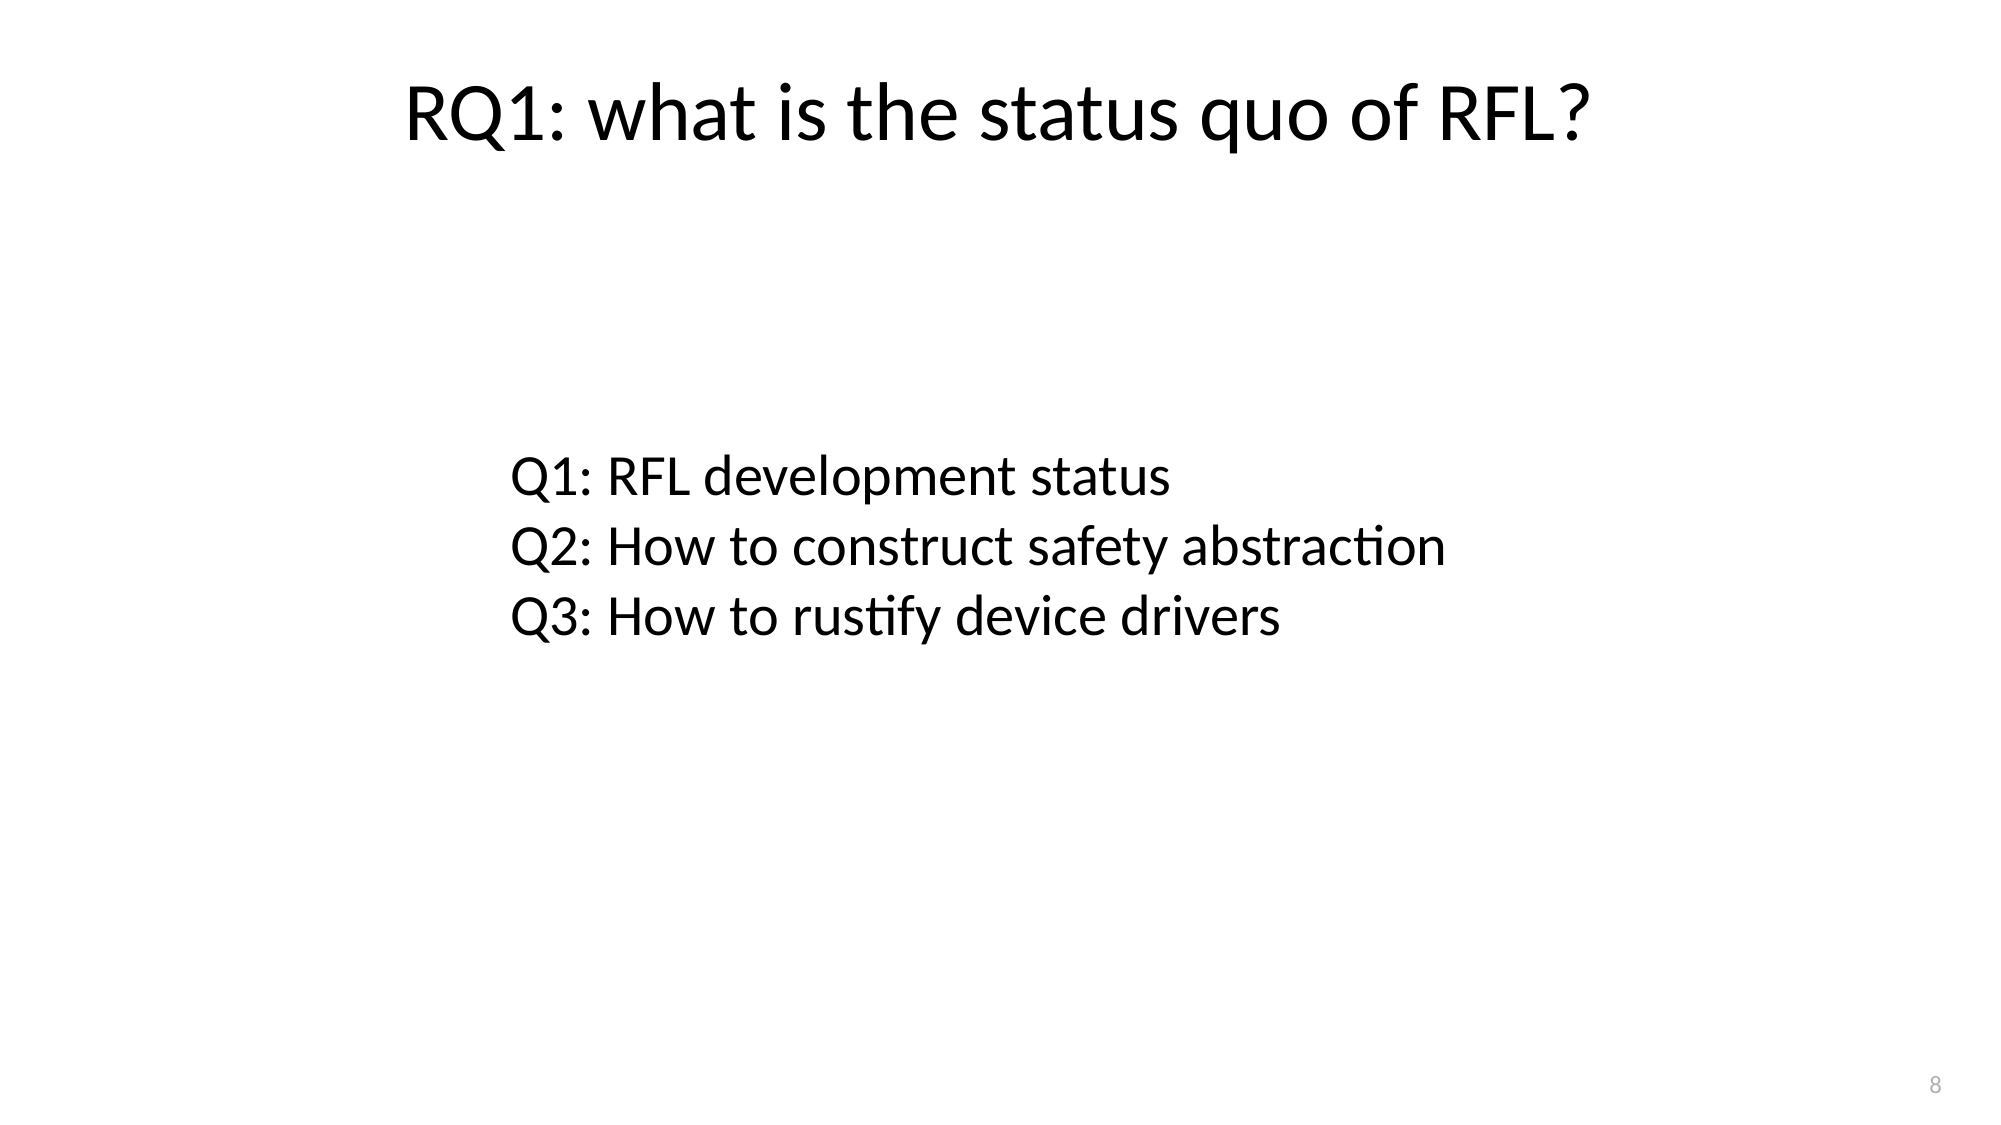

# RQ1: what is the status quo of RFL?
Q1: RFL development status
Q2: How to construct safety abstraction
Q3: How to rustify device drivers
8